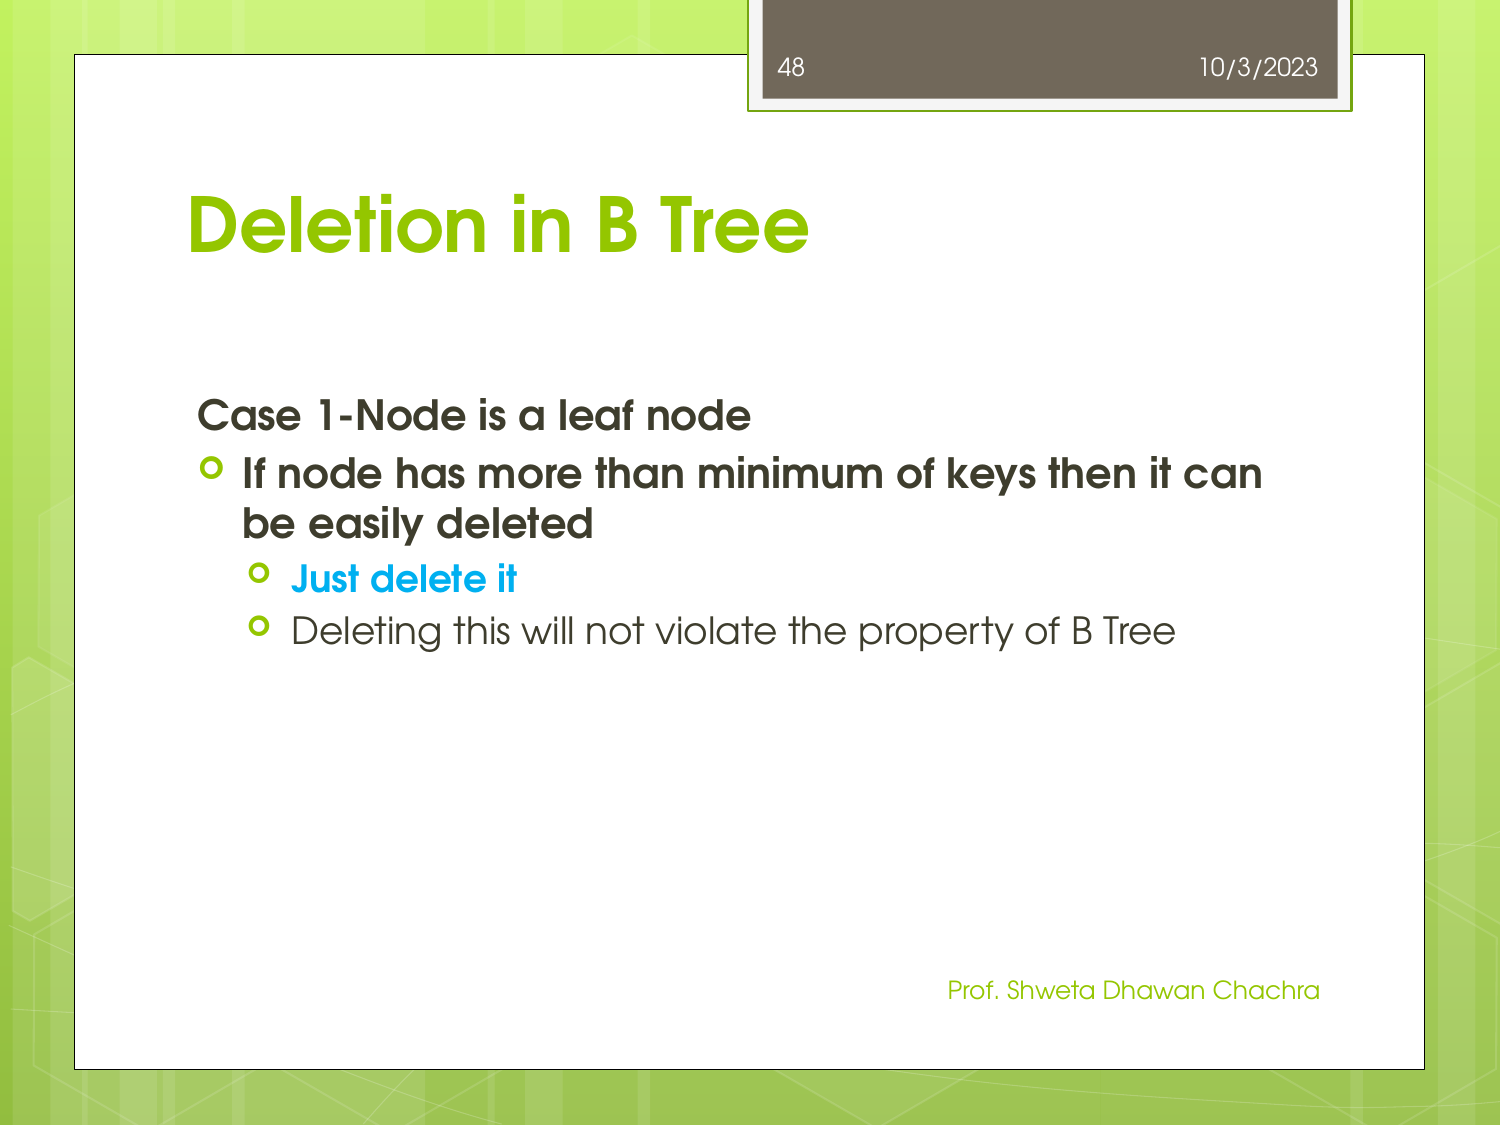

48
10/3/2023
# Deletion in B Tree
Case 1-Node is a leaf node
If node has more than minimum of keys then it can be easily deleted
Just delete it
Deleting this will not violate the property of B Tree
Prof. Shweta Dhawan Chachra